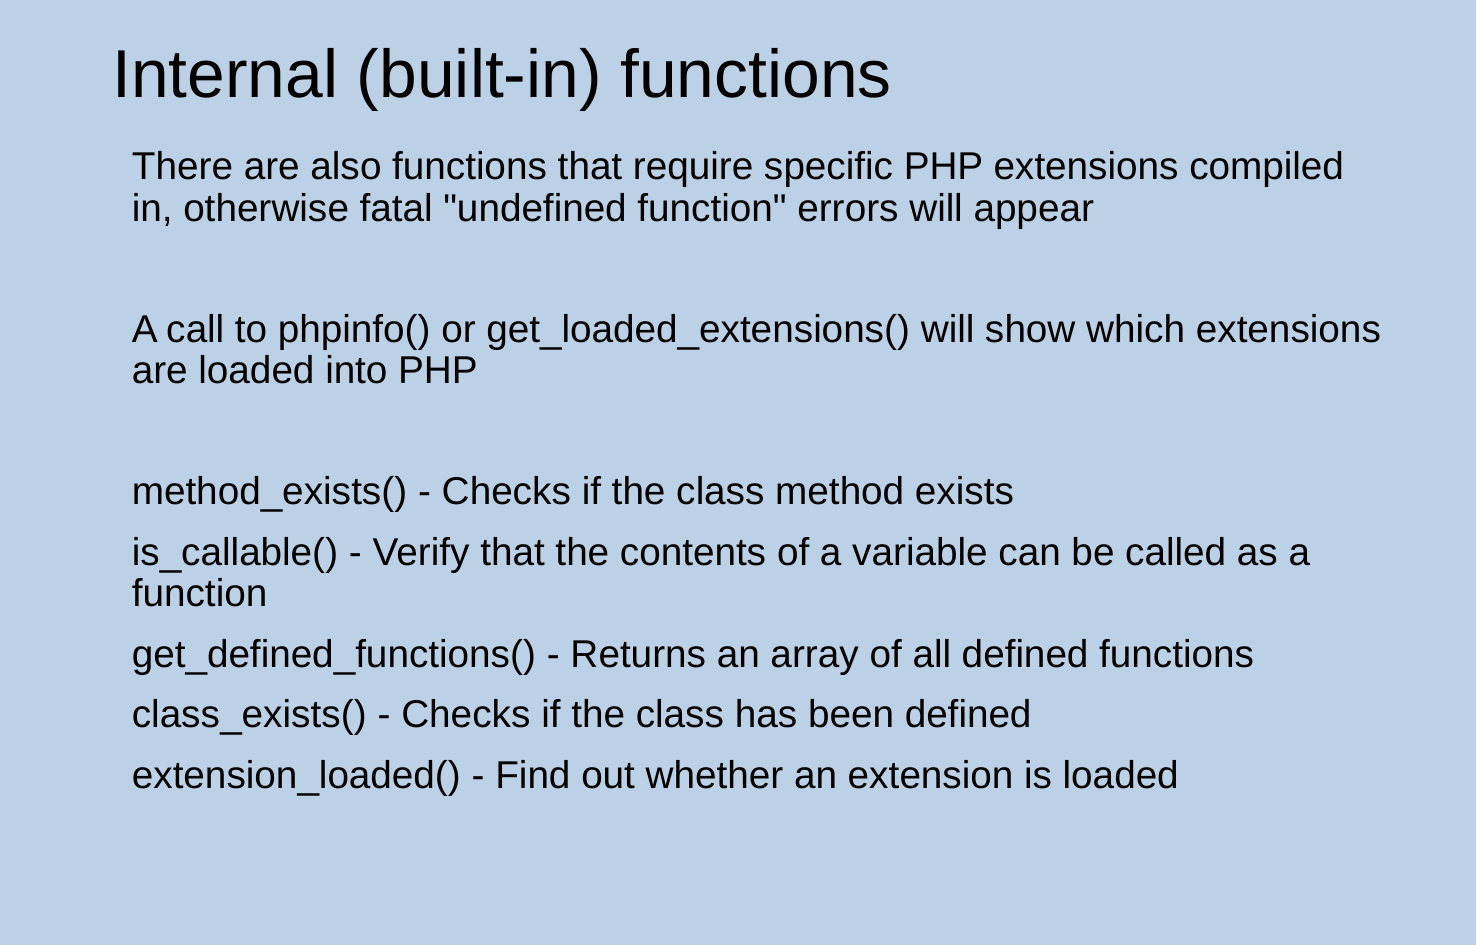

Internal (built-​in) functions
There are also functions that require specific PHP extensions compiled in, otherwise fatal "undefined function" errors will appear

A call to phpinfo() or get_loaded_extensions() will show which extensions are loaded into PHP

method_exists() - Checks if the class method exists
is_callable() - Verify that the contents of a variable can be called as a function
get_defined_functions() - Returns an array of all defined functions
class_exists() - Checks if the class has been defined
extension_loaded() - Find out whether an extension is loaded